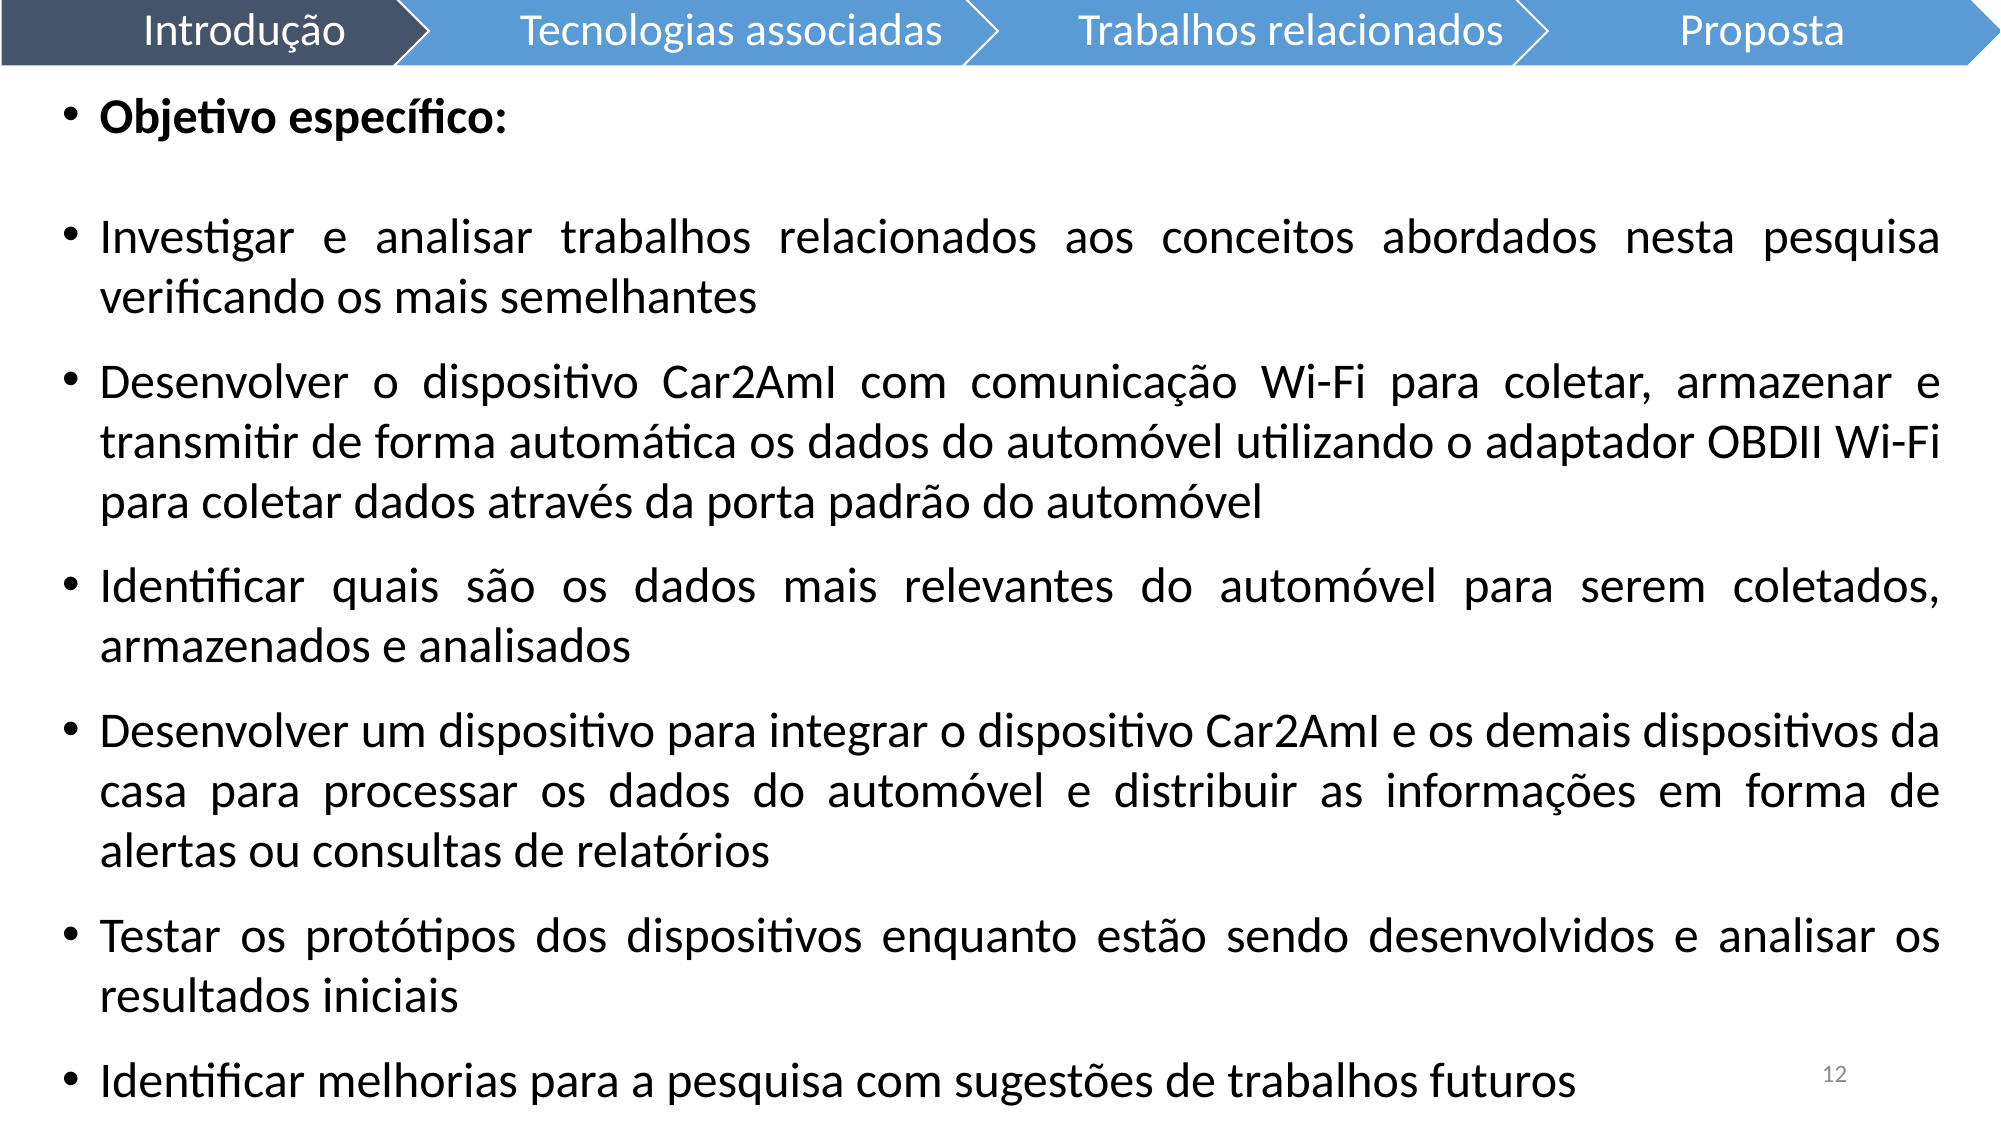

Introdução
Tecnologias associadas
Trabalhos relacionados
Proposta
Objetivo específico:

Investigar e analisar trabalhos relacionados aos conceitos abordados nesta pesquisa verificando os mais semelhantes
Desenvolver o dispositivo Car2AmI com comunicação Wi-Fi para coletar, armazenar e transmitir de forma automática os dados do automóvel utilizando o adaptador OBDII Wi-Fi para coletar dados através da porta padrão do automóvel
Identificar quais são os dados mais relevantes do automóvel para serem coletados, armazenados e analisados
Desenvolver um dispositivo para integrar o dispositivo Car2AmI e os demais dispositivos da casa para processar os dados do automóvel e distribuir as informações em forma de alertas ou consultas de relatórios
Testar os protótipos dos dispositivos enquanto estão sendo desenvolvidos e analisar os resultados iniciais
Identificar melhorias para a pesquisa com sugestões de trabalhos futuros
12